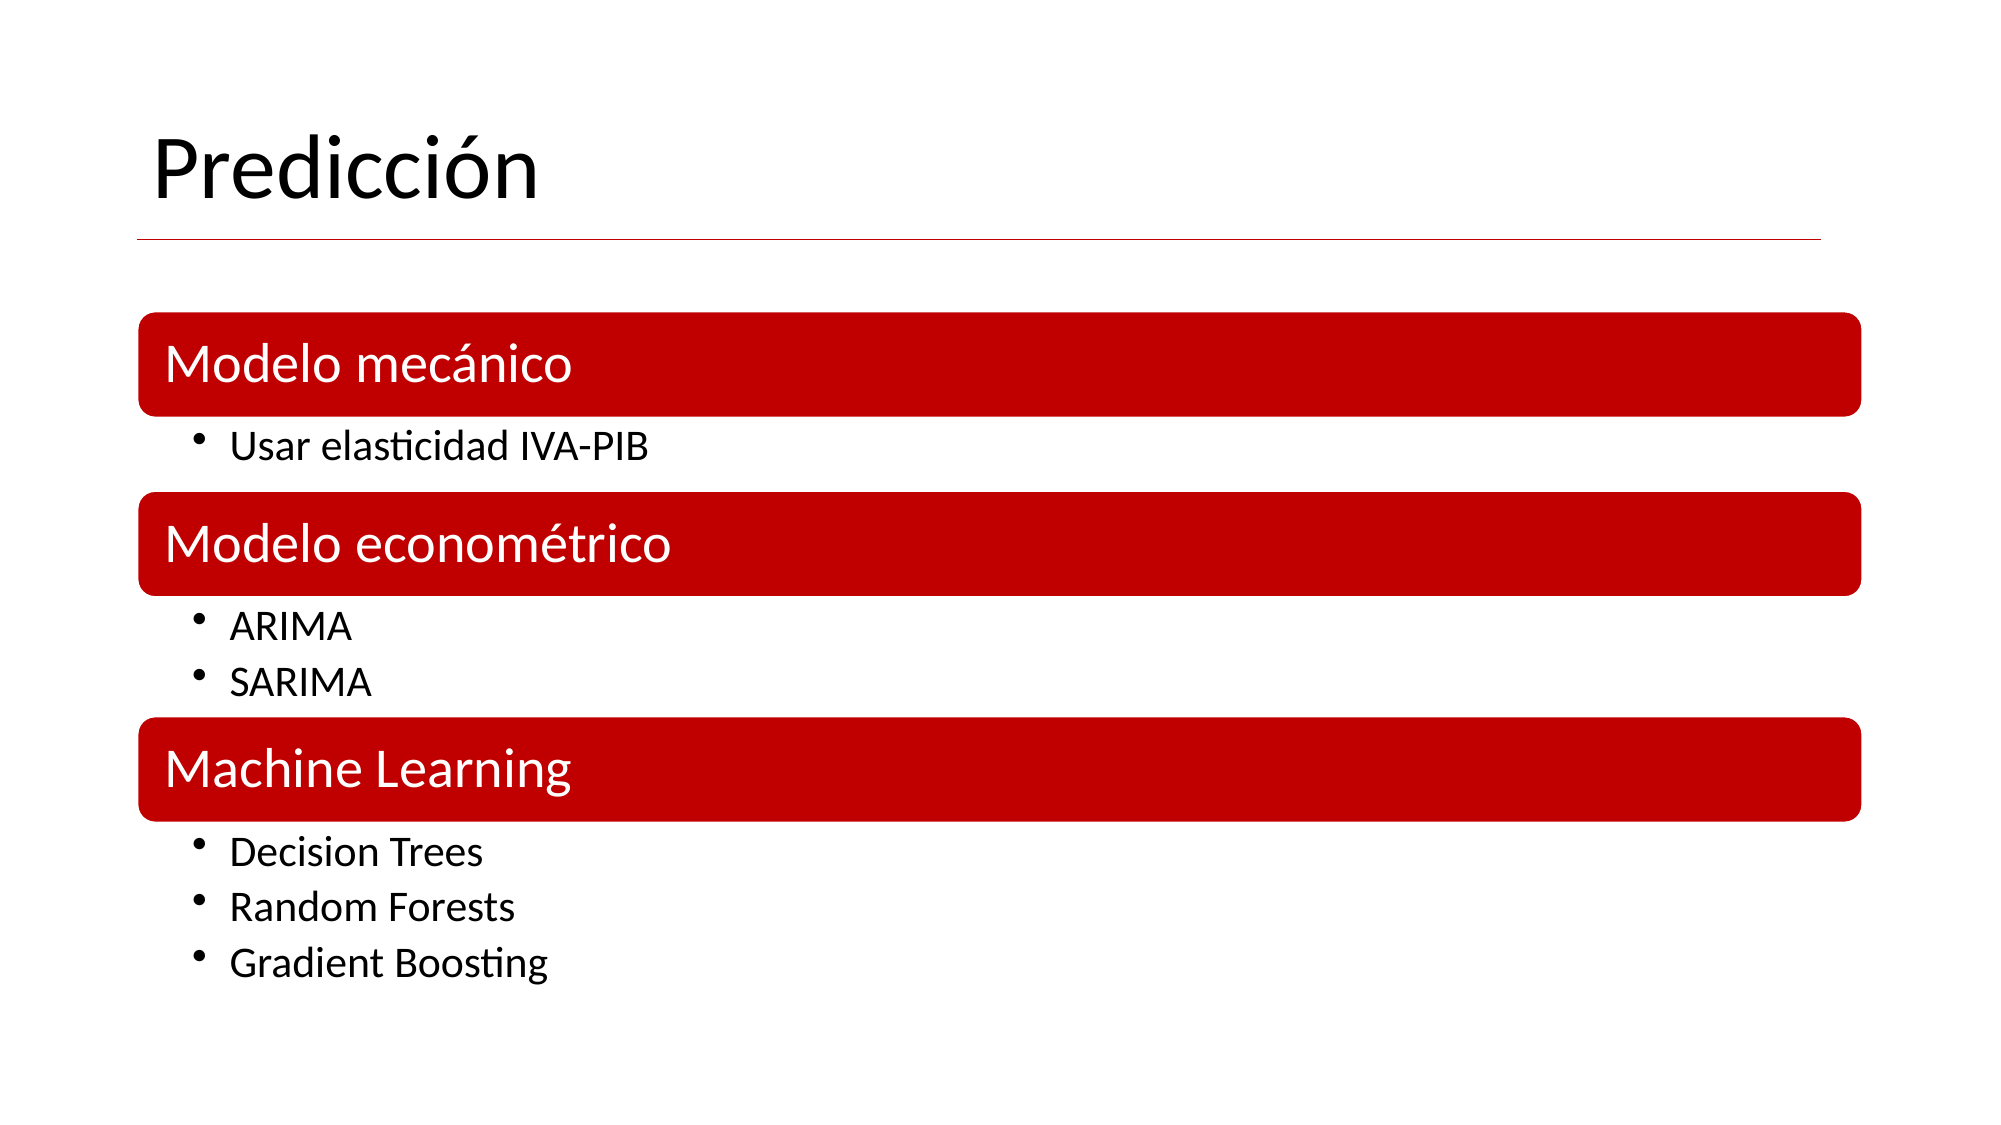

# Predicción
Modelo mecánico
Usar elasticidad IVA-PIB
Modelo econométrico
ARIMA
SARIMA
Machine Learning
Decision Trees
Random Forests
Gradient Boosting